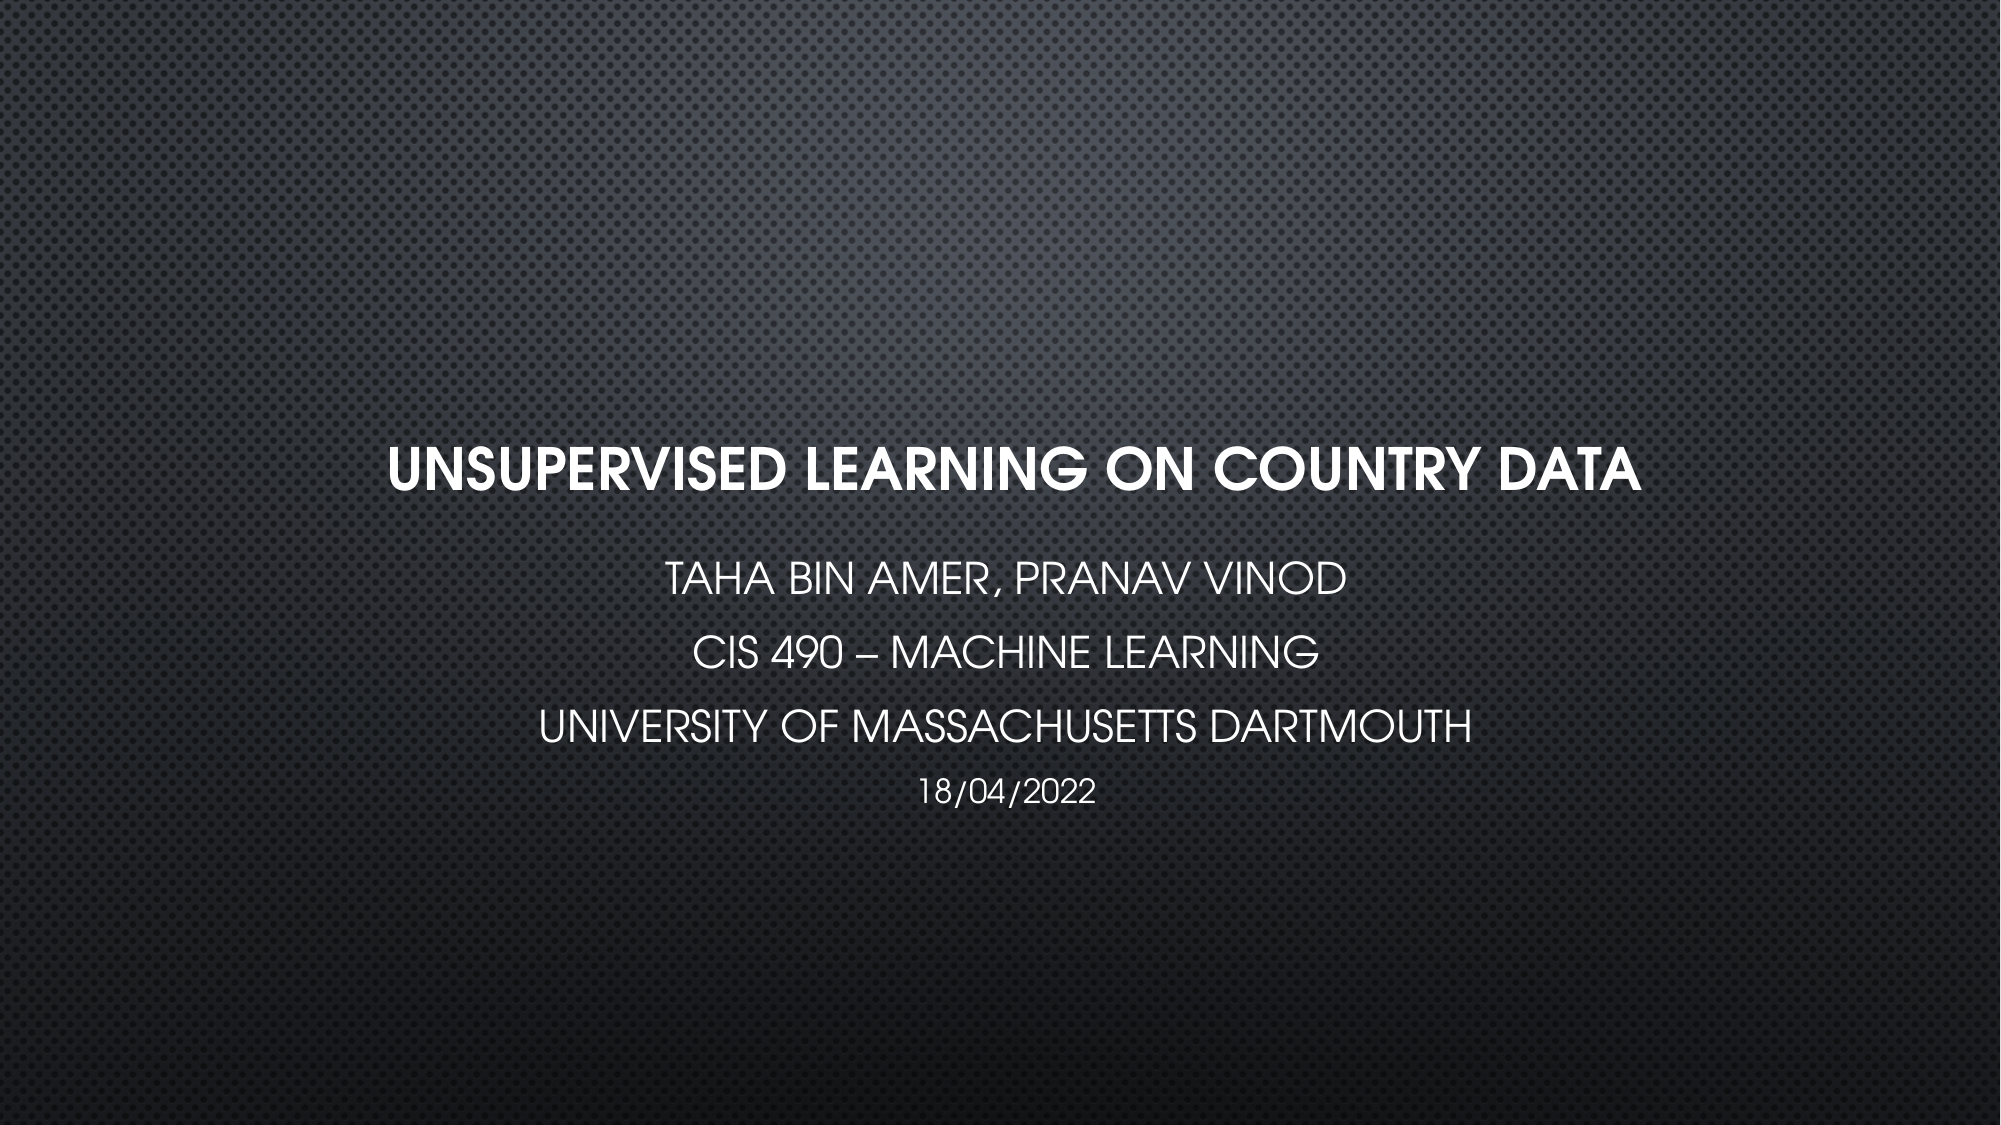

# Unsupervised Learning On Country Data
Taha Bin Amer, Pranav Vinod
CIS 490 – Machine Learning
University Of Massachusetts Dartmouth
18/04/2022